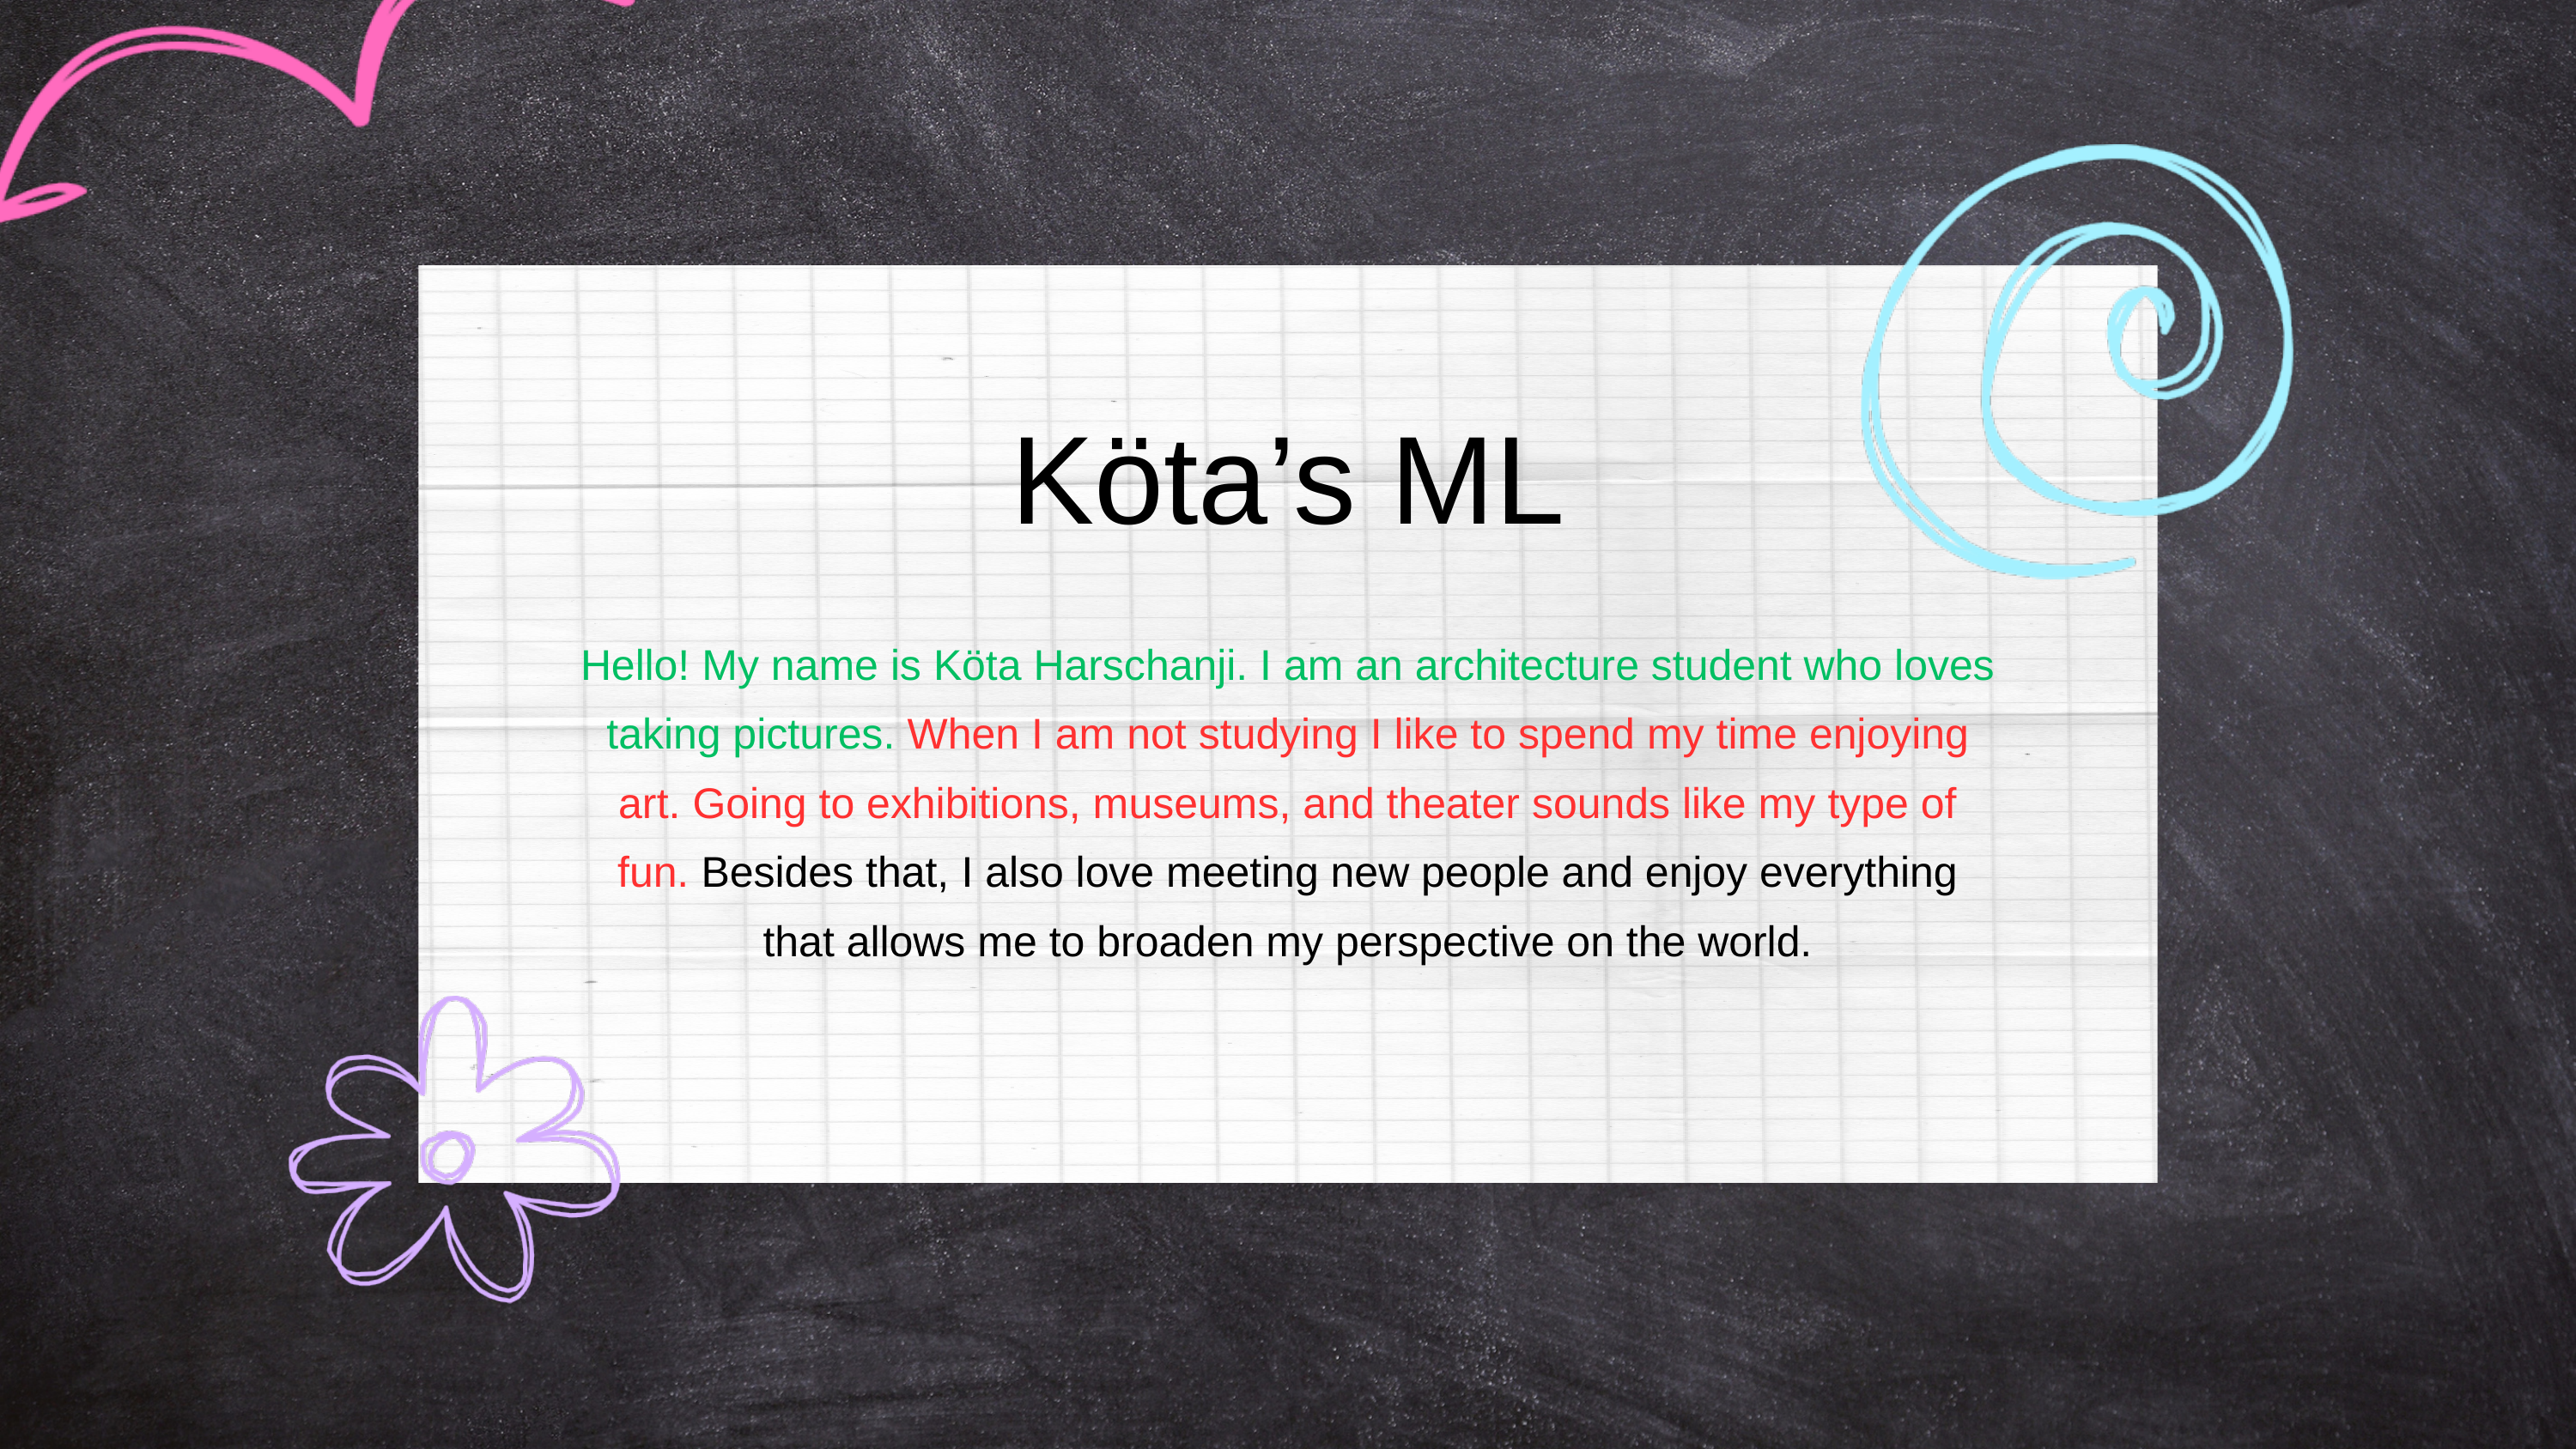

Köta’s ML
Hello! My name is Köta Harschanji. I am an architecture student who loves taking pictures. When I am not studying I like to spend my time enjoying art. Going to exhibitions, museums, and theater sounds like my type of fun. Besides that, I also love meeting new people and enjoy everything that allows me to broaden my perspective on the world.